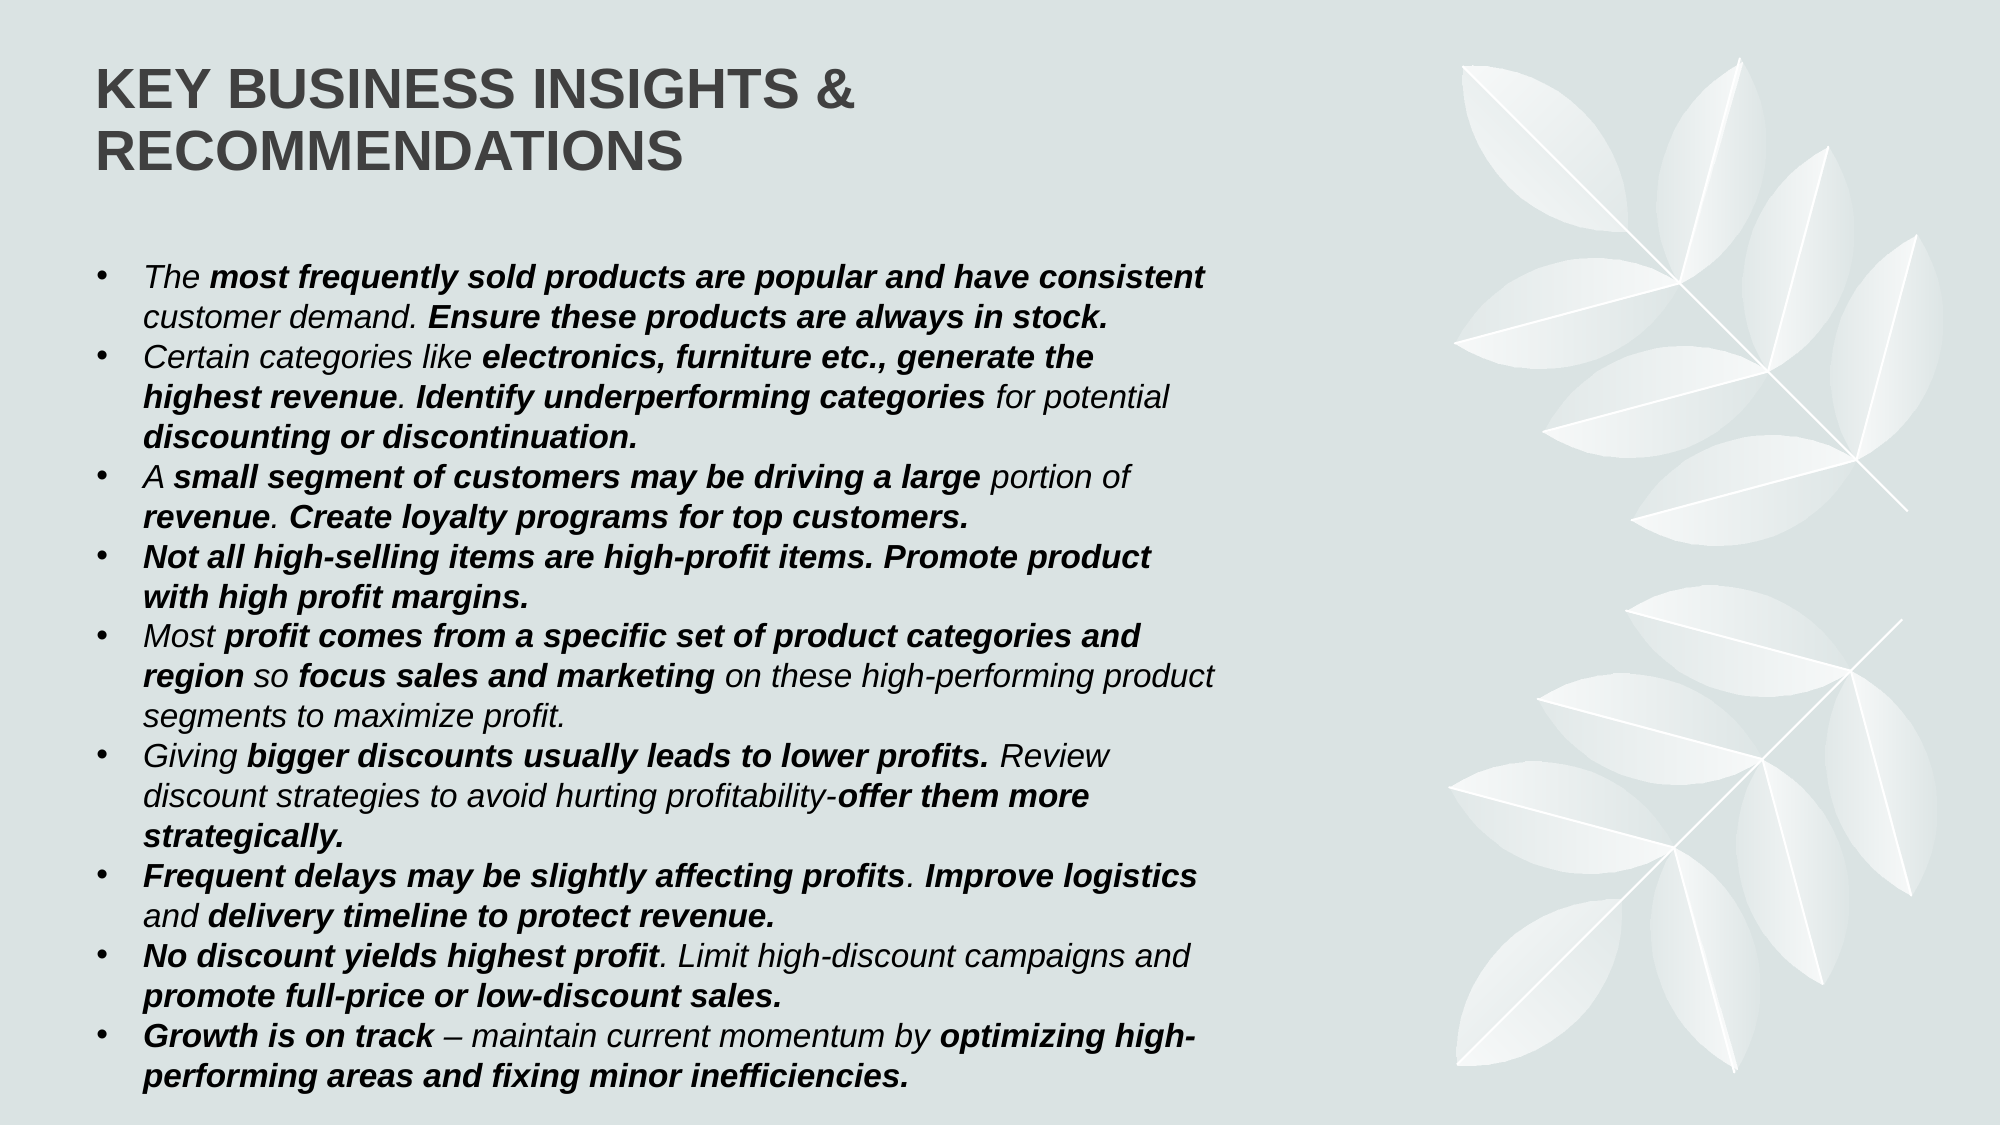

# Key business insights & Recommendations
The most frequently sold products are popular and have consistent customer demand. Ensure these products are always in stock.
Certain categories like electronics, furniture etc., generate the highest revenue. Identify underperforming categories for potential discounting or discontinuation.
A small segment of customers may be driving a large portion of revenue. Create loyalty programs for top customers.
Not all high-selling items are high-profit items. Promote product with high profit margins.
Most profit comes from a specific set of product categories and region so focus sales and marketing on these high-performing product segments to maximize profit.
Giving bigger discounts usually leads to lower profits. Review discount strategies to avoid hurting profitability-offer them more strategically.
Frequent delays may be slightly affecting profits. Improve logistics and delivery timeline to protect revenue.
No discount yields highest profit. Limit high-discount campaigns and promote full-price or low-discount sales.
Growth is on track – maintain current momentum by optimizing high-performing areas and fixing minor inefficiencies.